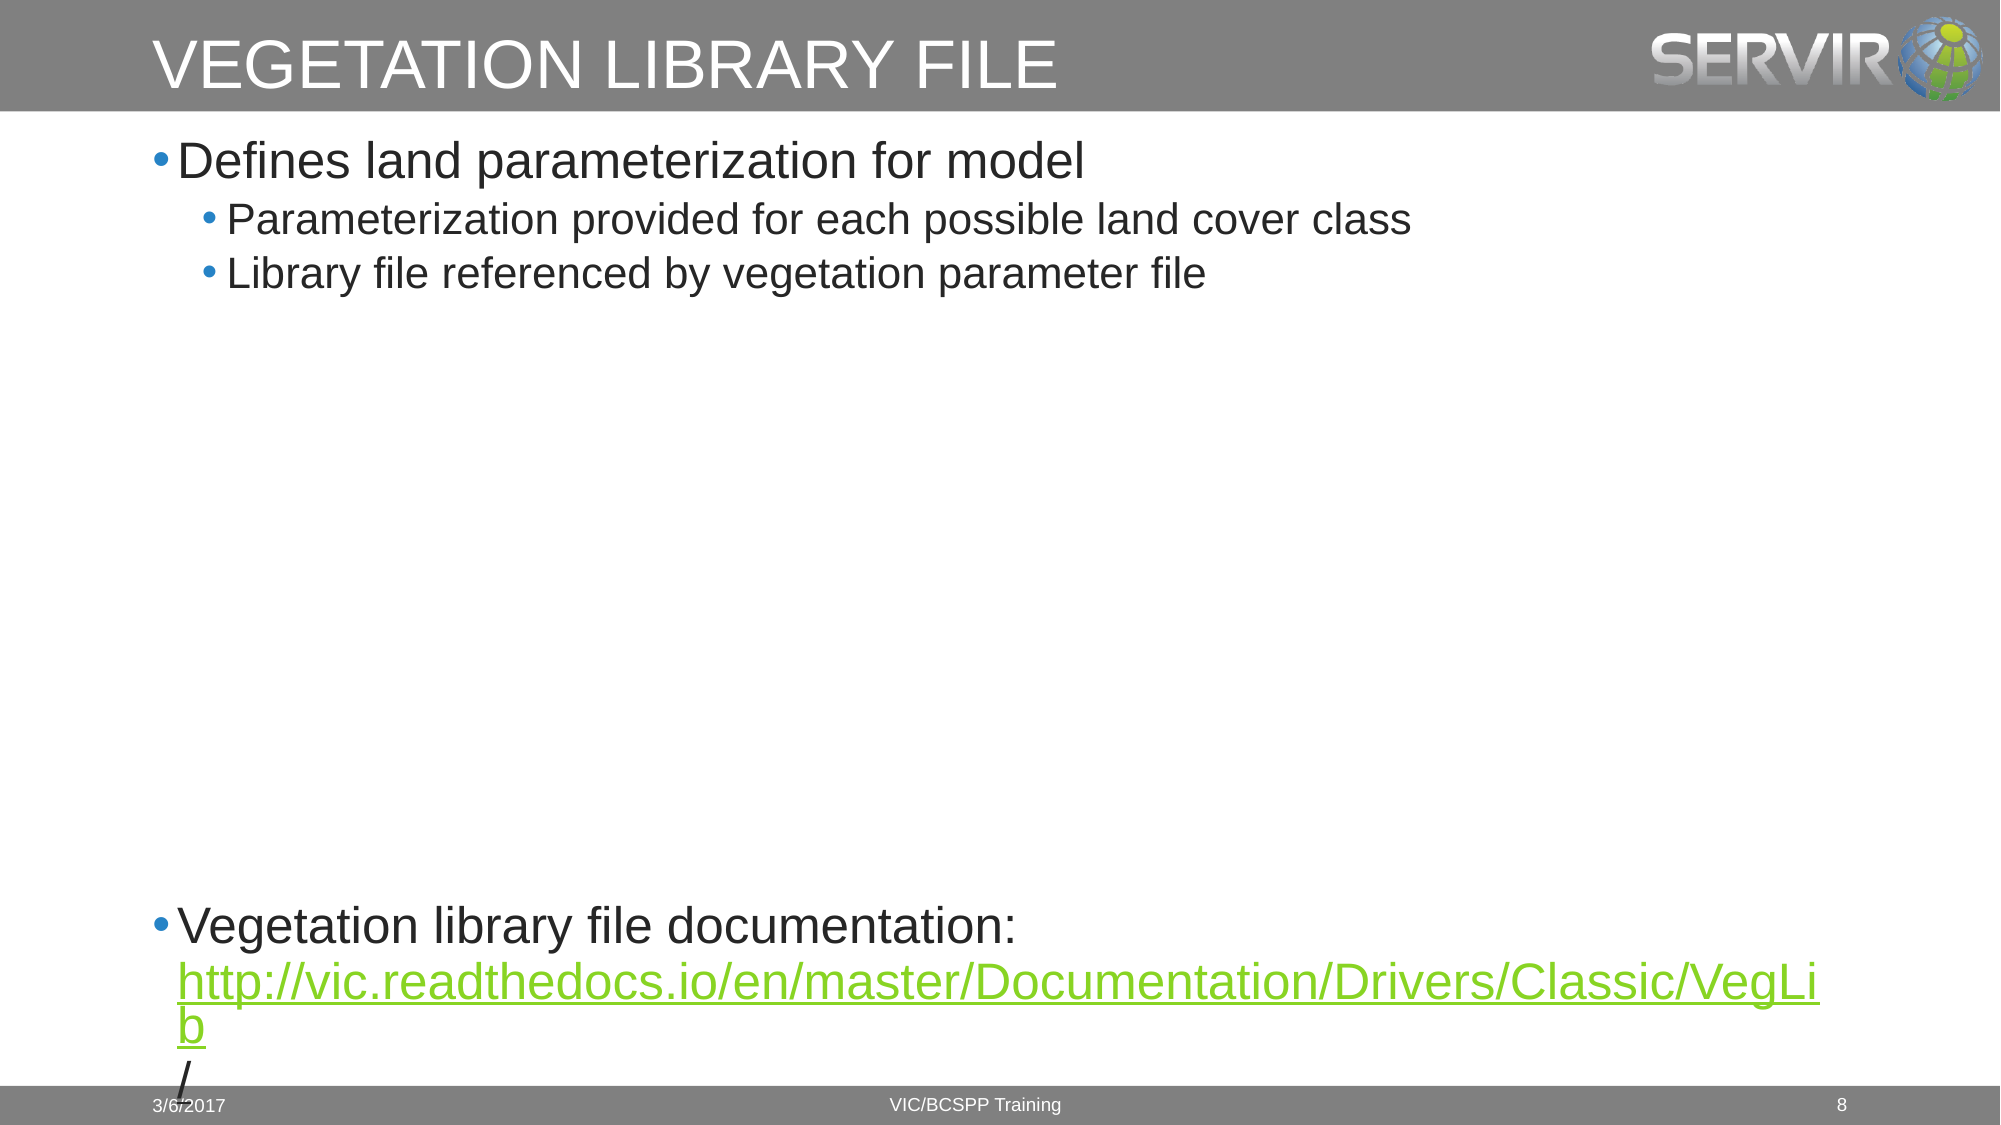

# VEGETATION LIBRARY FILE
Defines land parameterization for model
Parameterization provided for each possible land cover class
Library file referenced by vegetation parameter file

Vegetation library file documentation: http://vic.readthedocs.io/en/master/Documentation/Drivers/Classic/VegLib/

VIC/BCSPP Training
8